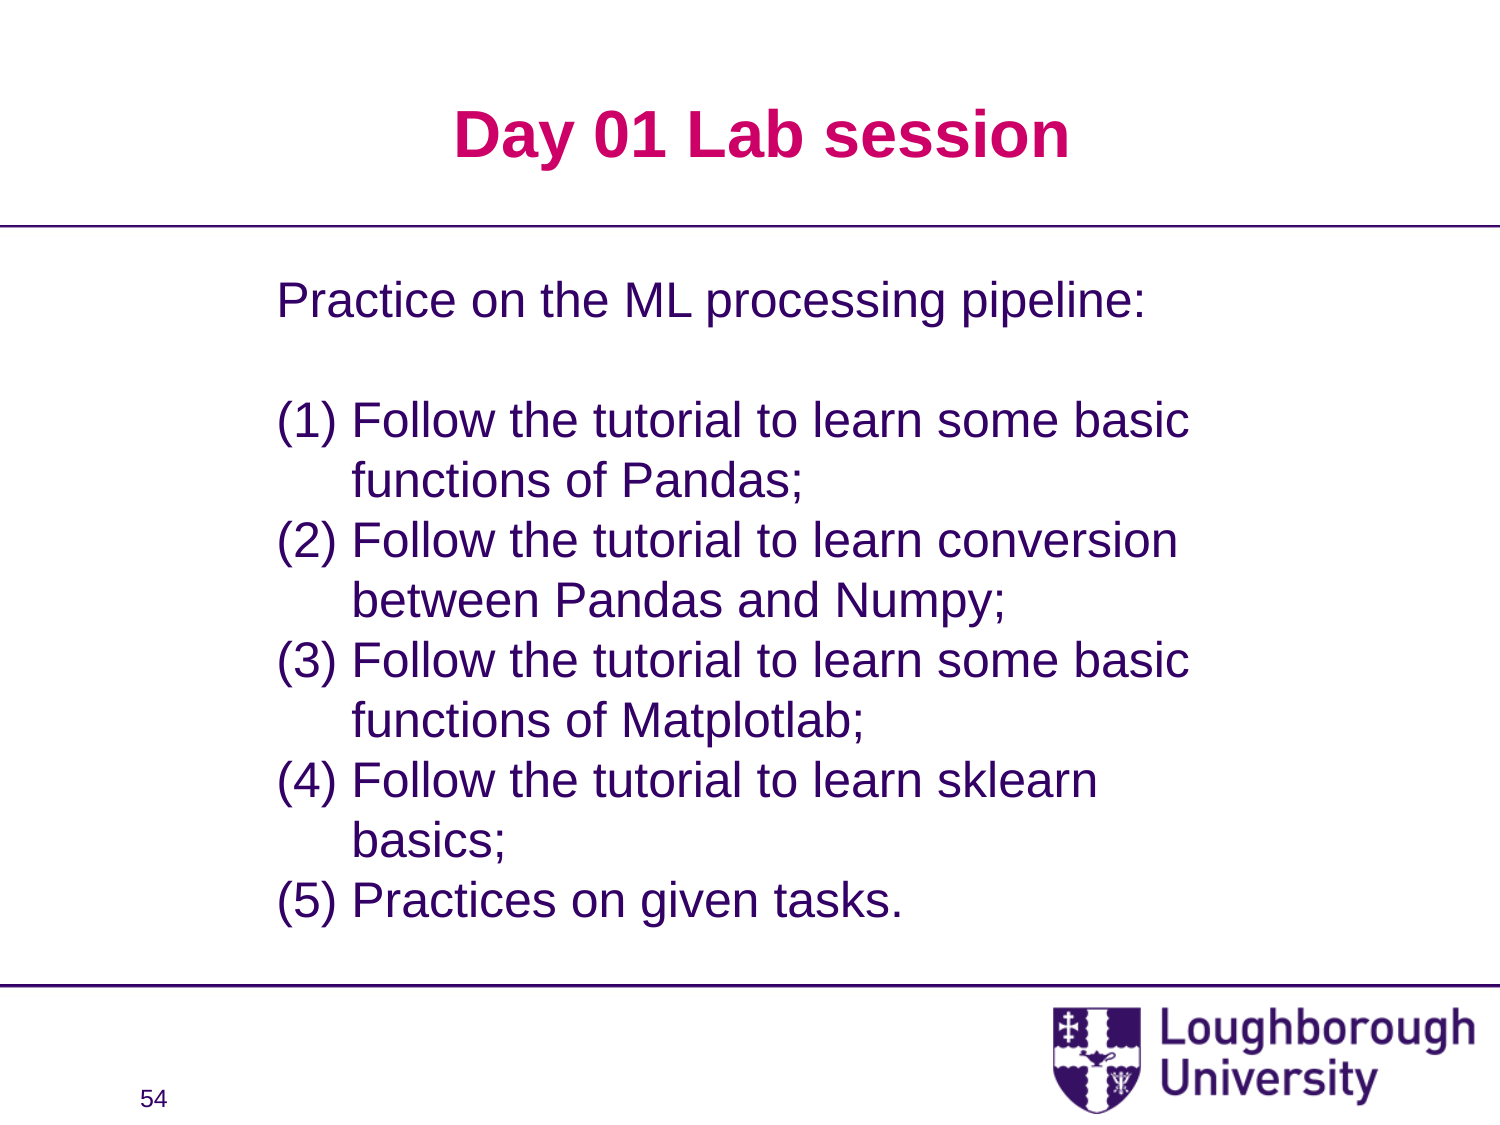

# Day 01 Lab session
Practice on the ML processing pipeline:

Follow the tutorial to learn some basic functions of Pandas;
Follow the tutorial to learn conversion between Pandas and Numpy;
Follow the tutorial to learn some basic functions of Matplotlab;
Follow the tutorial to learn sklearn basics;
Practices on given tasks.

54